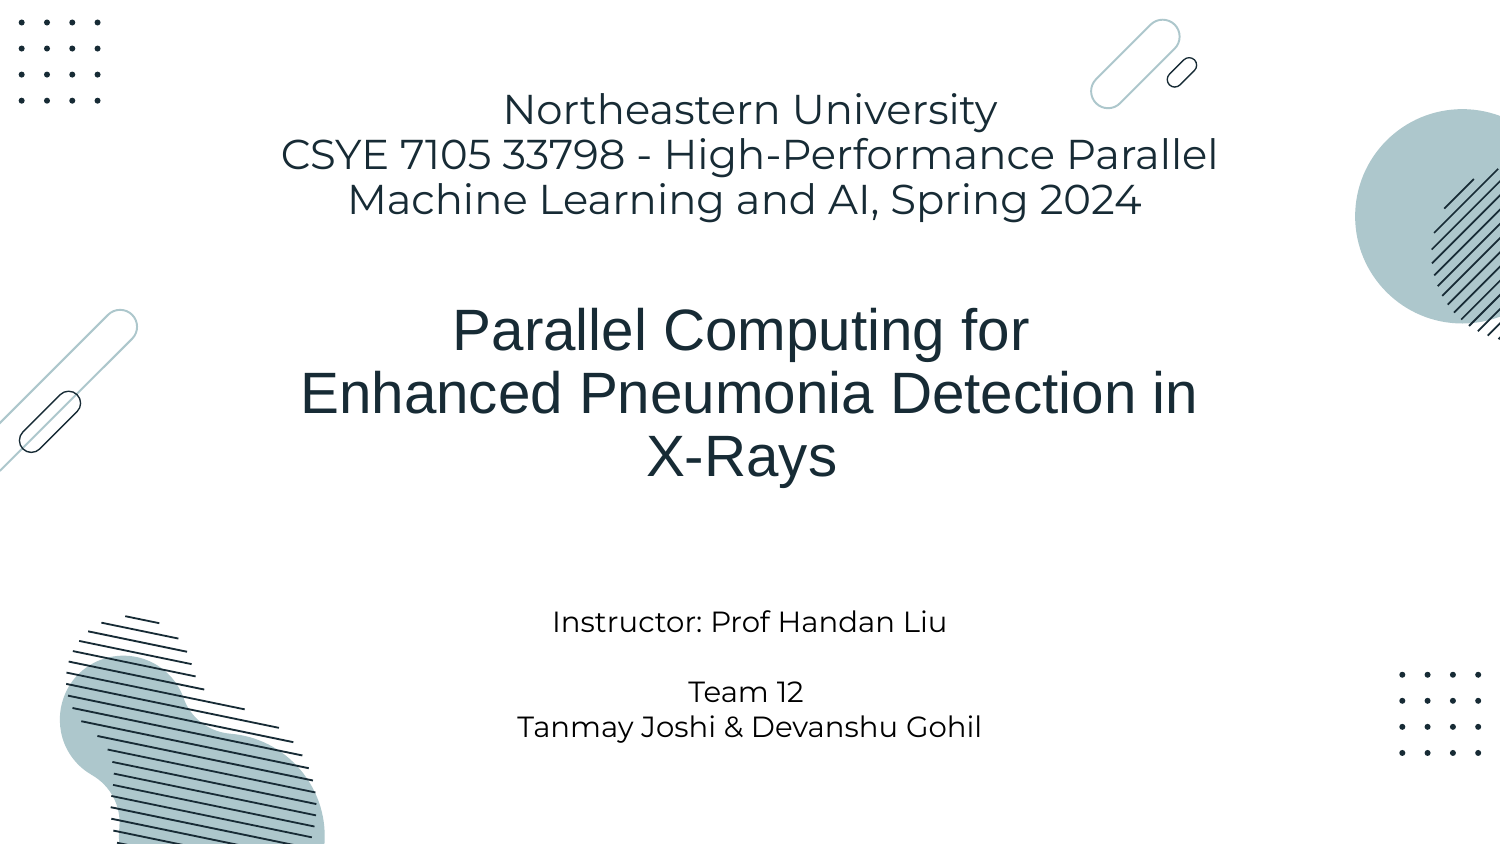

Northeastern University
CSYE 7105 33798 - High-Performance Parallel Machine Learning and AI, Spring 2024

# Parallel Computing for Enhanced Pneumonia Detection in X-Rays
Instructor: Prof Handan Liu

Team 12
Tanmay Joshi & Devanshu Gohil